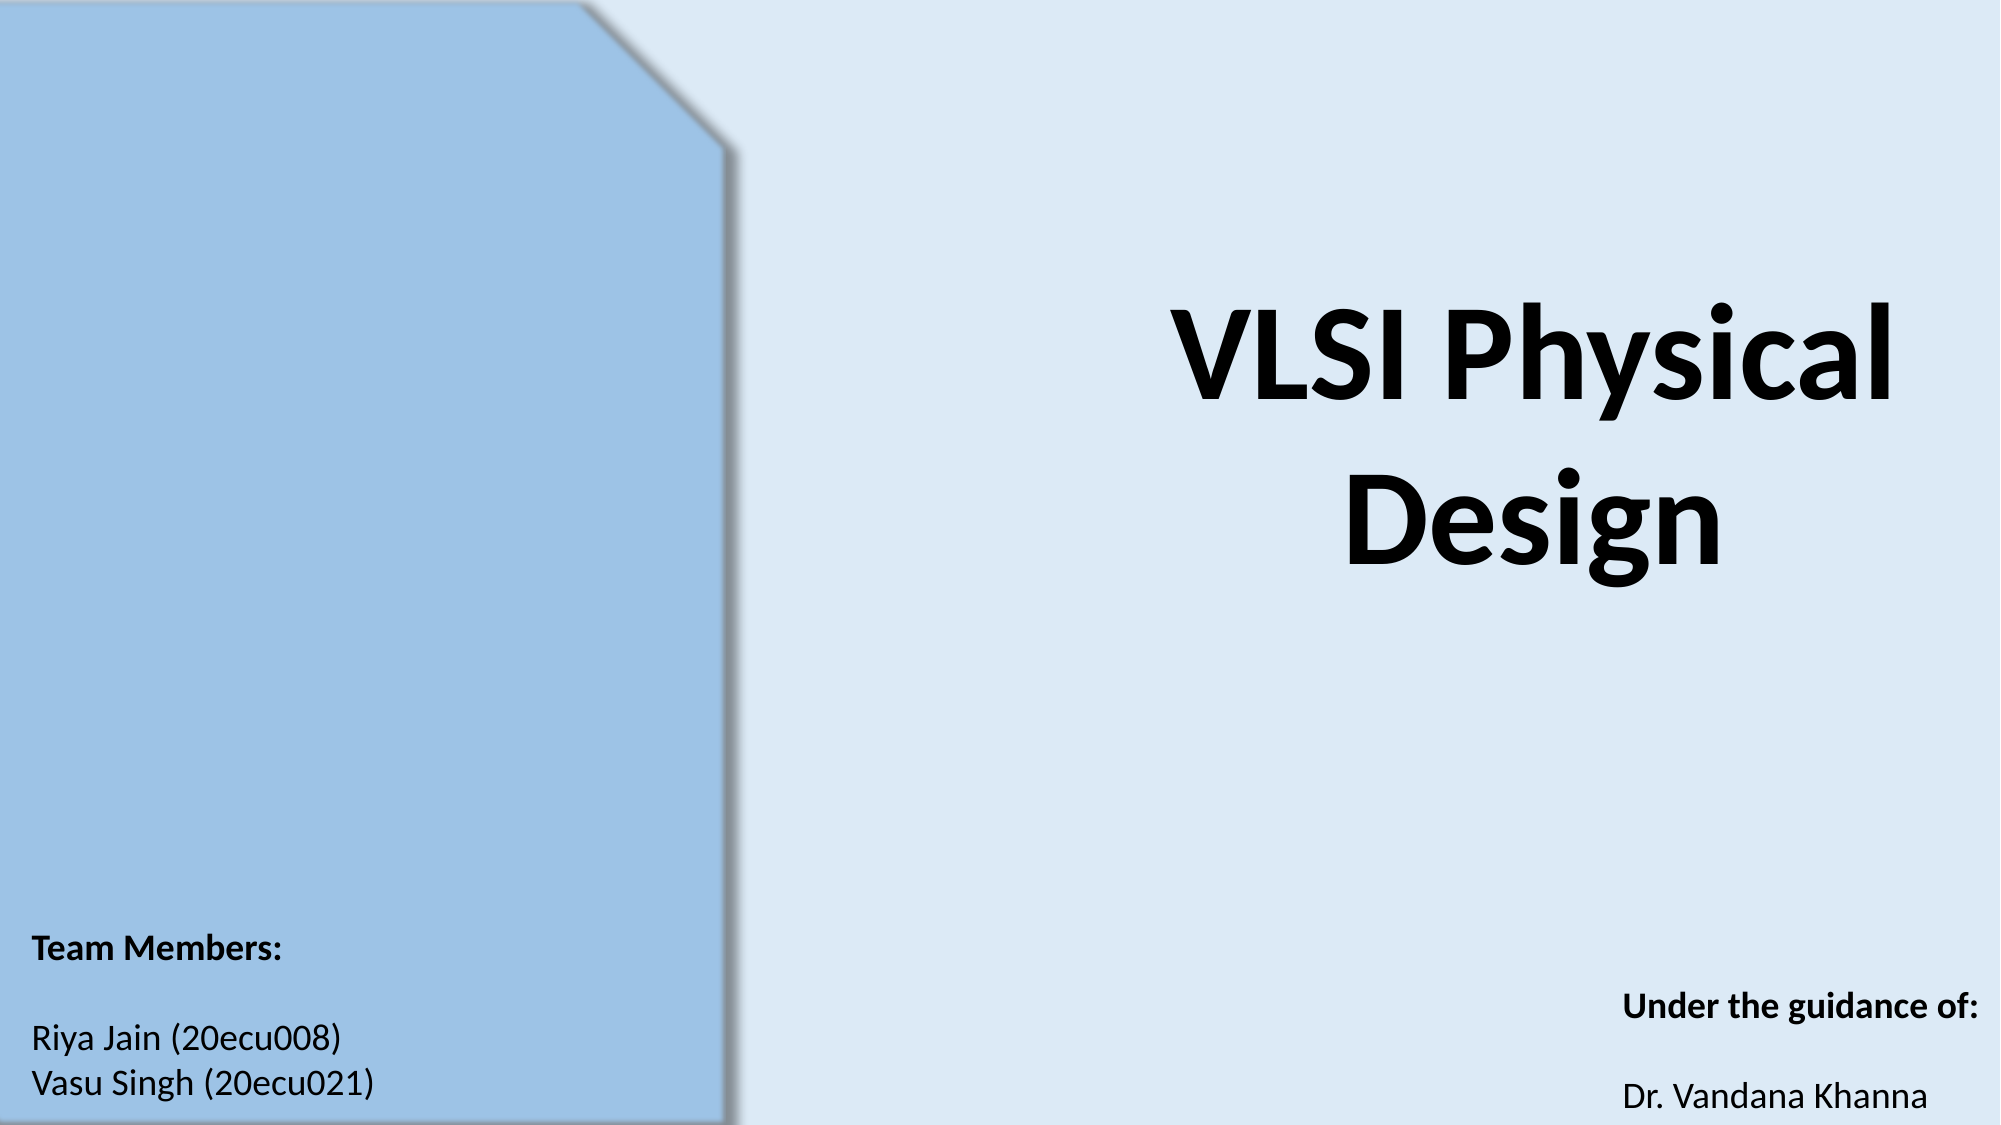

VLSI Physical Design
Team Members:

Riya Jain (20ecu008)
Vasu Singh (20ecu021)
Under the guidance of:

Dr. Vandana Khanna